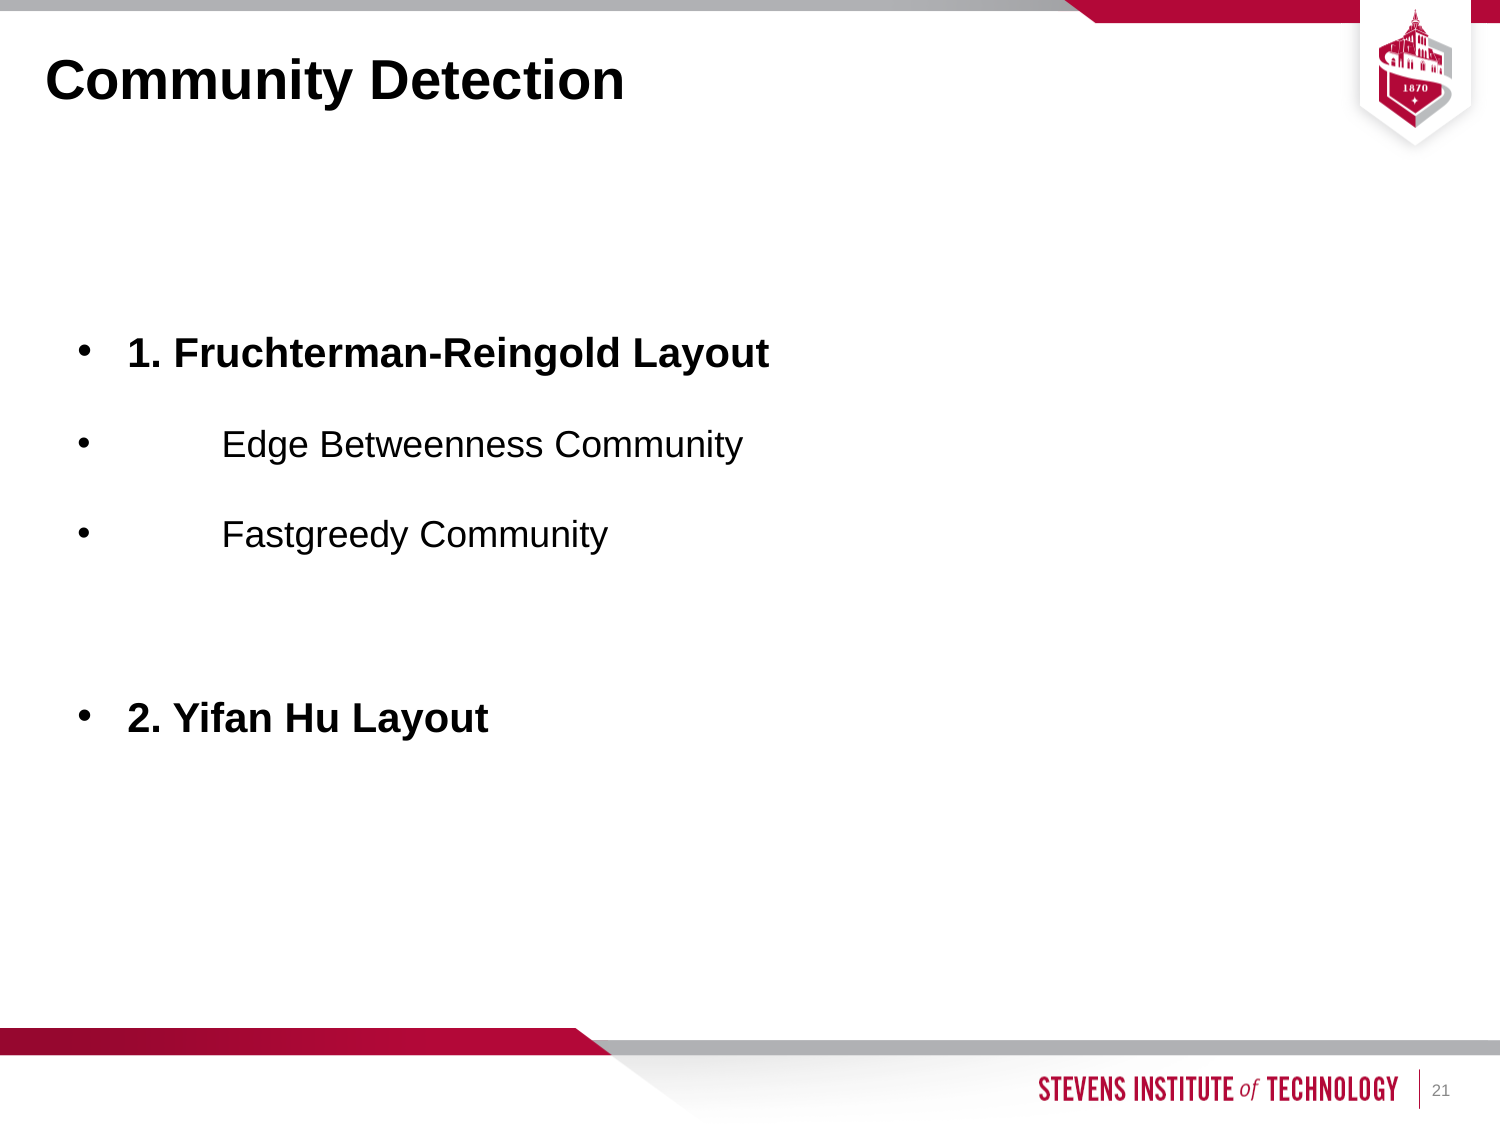

Community Detection

1. Fruchterman-Reingold Layout

         Edge Betweenness Community

         Fastgreedy Community

2. Yifan Hu Layout
21